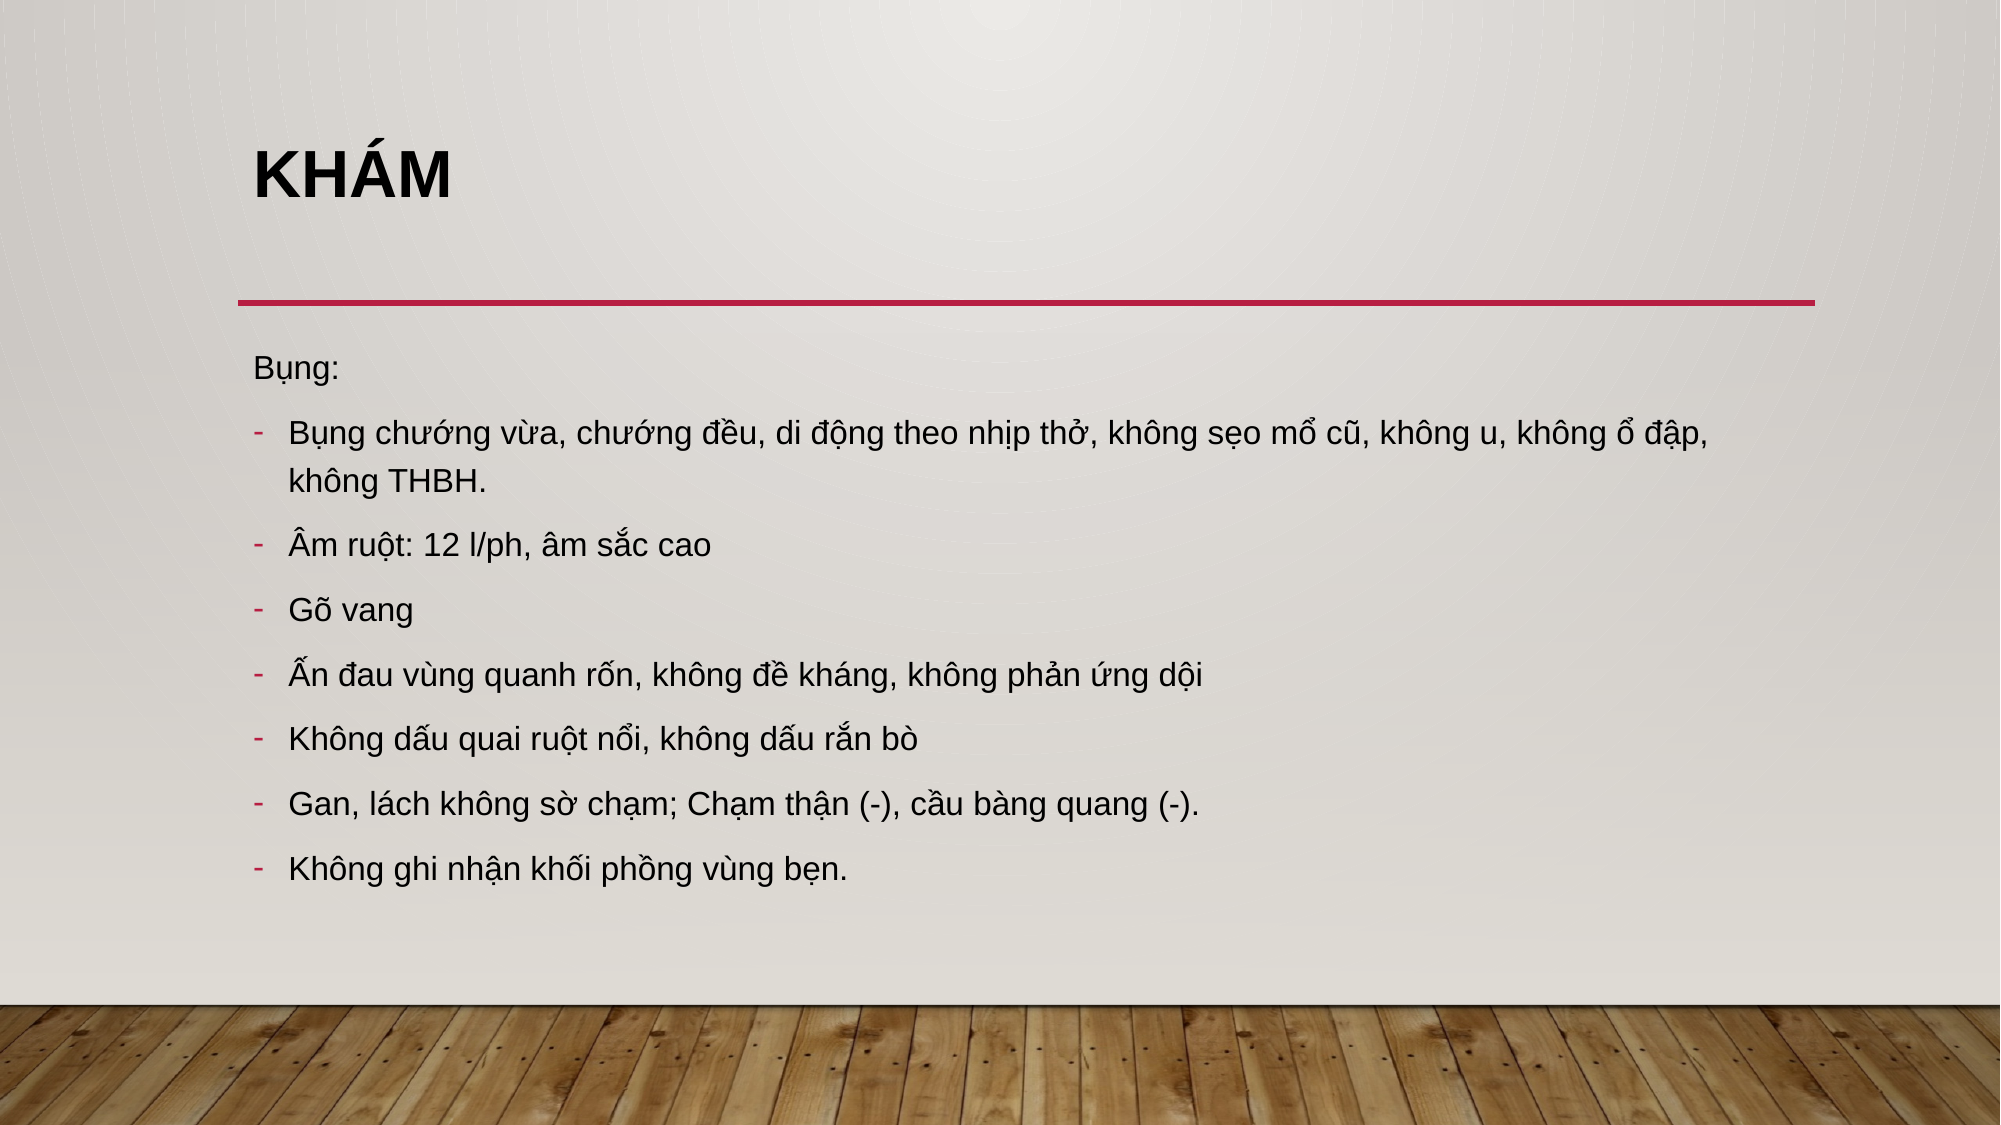

# Khám
Bụng:
Bụng chướng vừa, chướng đều, di động theo nhịp thở, không sẹo mổ cũ, không u, không ổ đập, không THBH.
Âm ruột: 12 l/ph, âm sắc cao
Gõ vang
Ấn đau vùng quanh rốn, không đề kháng, không phản ứng dội
Không dấu quai ruột nổi, không dấu rắn bò
Gan, lách không sờ chạm; Chạm thận (-), cầu bàng quang (-).
Không ghi nhận khối phồng vùng bẹn.